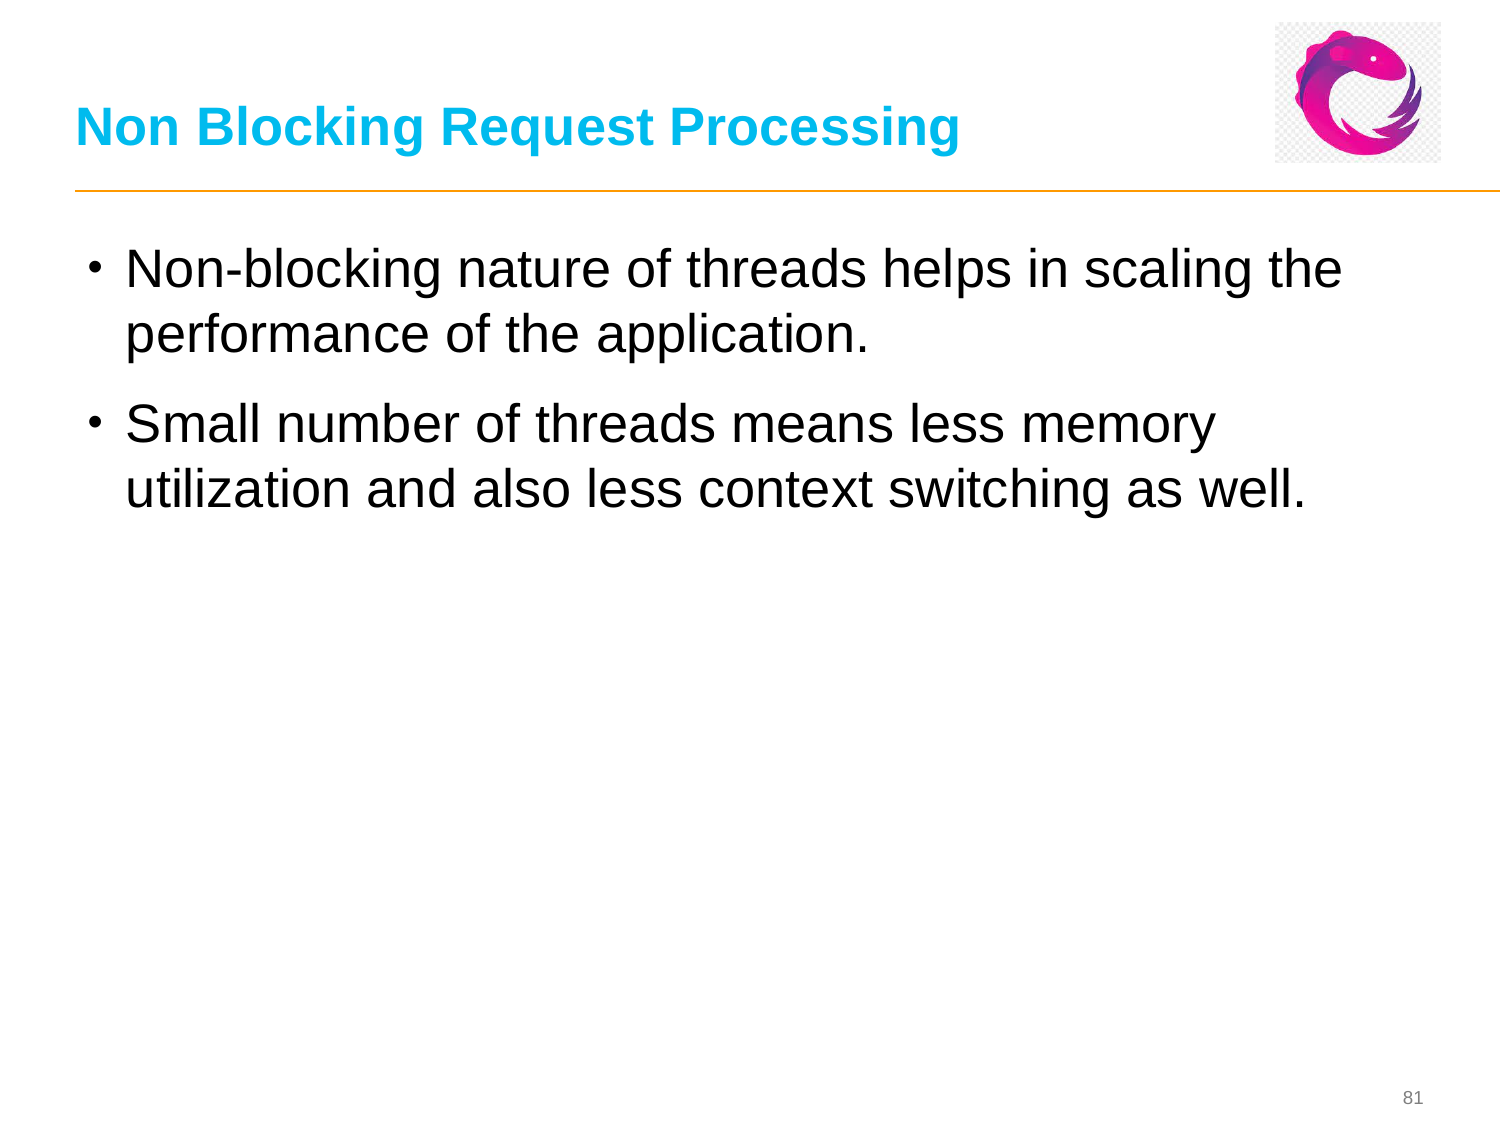

# Non Blocking Request Processing
Non-blocking nature of threads helps in scaling the performance of the application.
Small number of threads means less memory utilization and also less context switching as well.